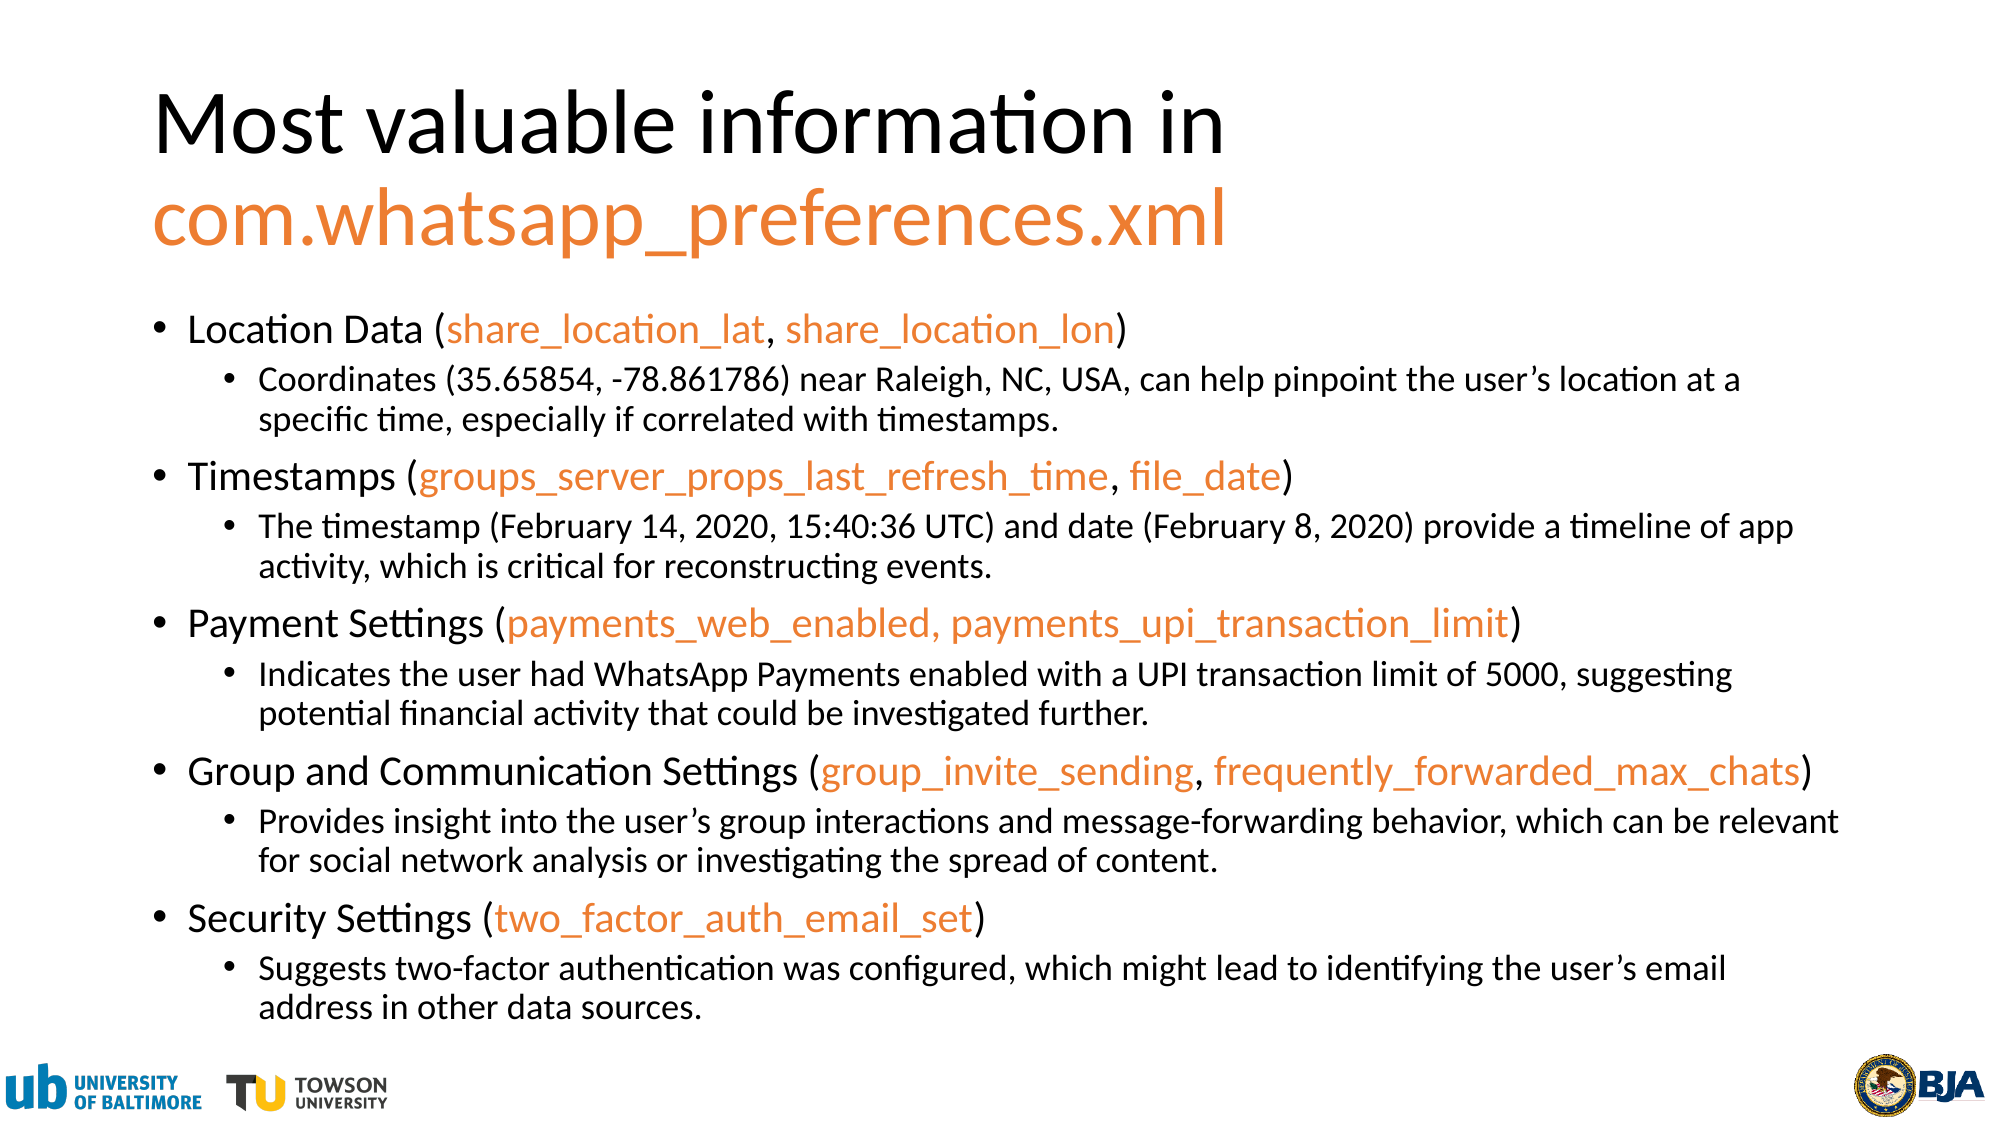

# Most valuable information in com.whatsapp_preferences.xml
Location Data (share_location_lat, share_location_lon)
Coordinates (35.65854, -78.861786) near Raleigh, NC, USA, can help pinpoint the user’s location at a specific time, especially if correlated with timestamps.
Timestamps (groups_server_props_last_refresh_time, file_date)
The timestamp (February 14, 2020, 15:40:36 UTC) and date (February 8, 2020) provide a timeline of app activity, which is critical for reconstructing events.
Payment Settings (payments_web_enabled, payments_upi_transaction_limit)
Indicates the user had WhatsApp Payments enabled with a UPI transaction limit of 5000, suggesting potential financial activity that could be investigated further.
Group and Communication Settings (group_invite_sending, frequently_forwarded_max_chats)
Provides insight into the user’s group interactions and message-forwarding behavior, which can be relevant for social network analysis or investigating the spread of content.
Security Settings (two_factor_auth_email_set)
Suggests two-factor authentication was configured, which might lead to identifying the user’s email address in other data sources.